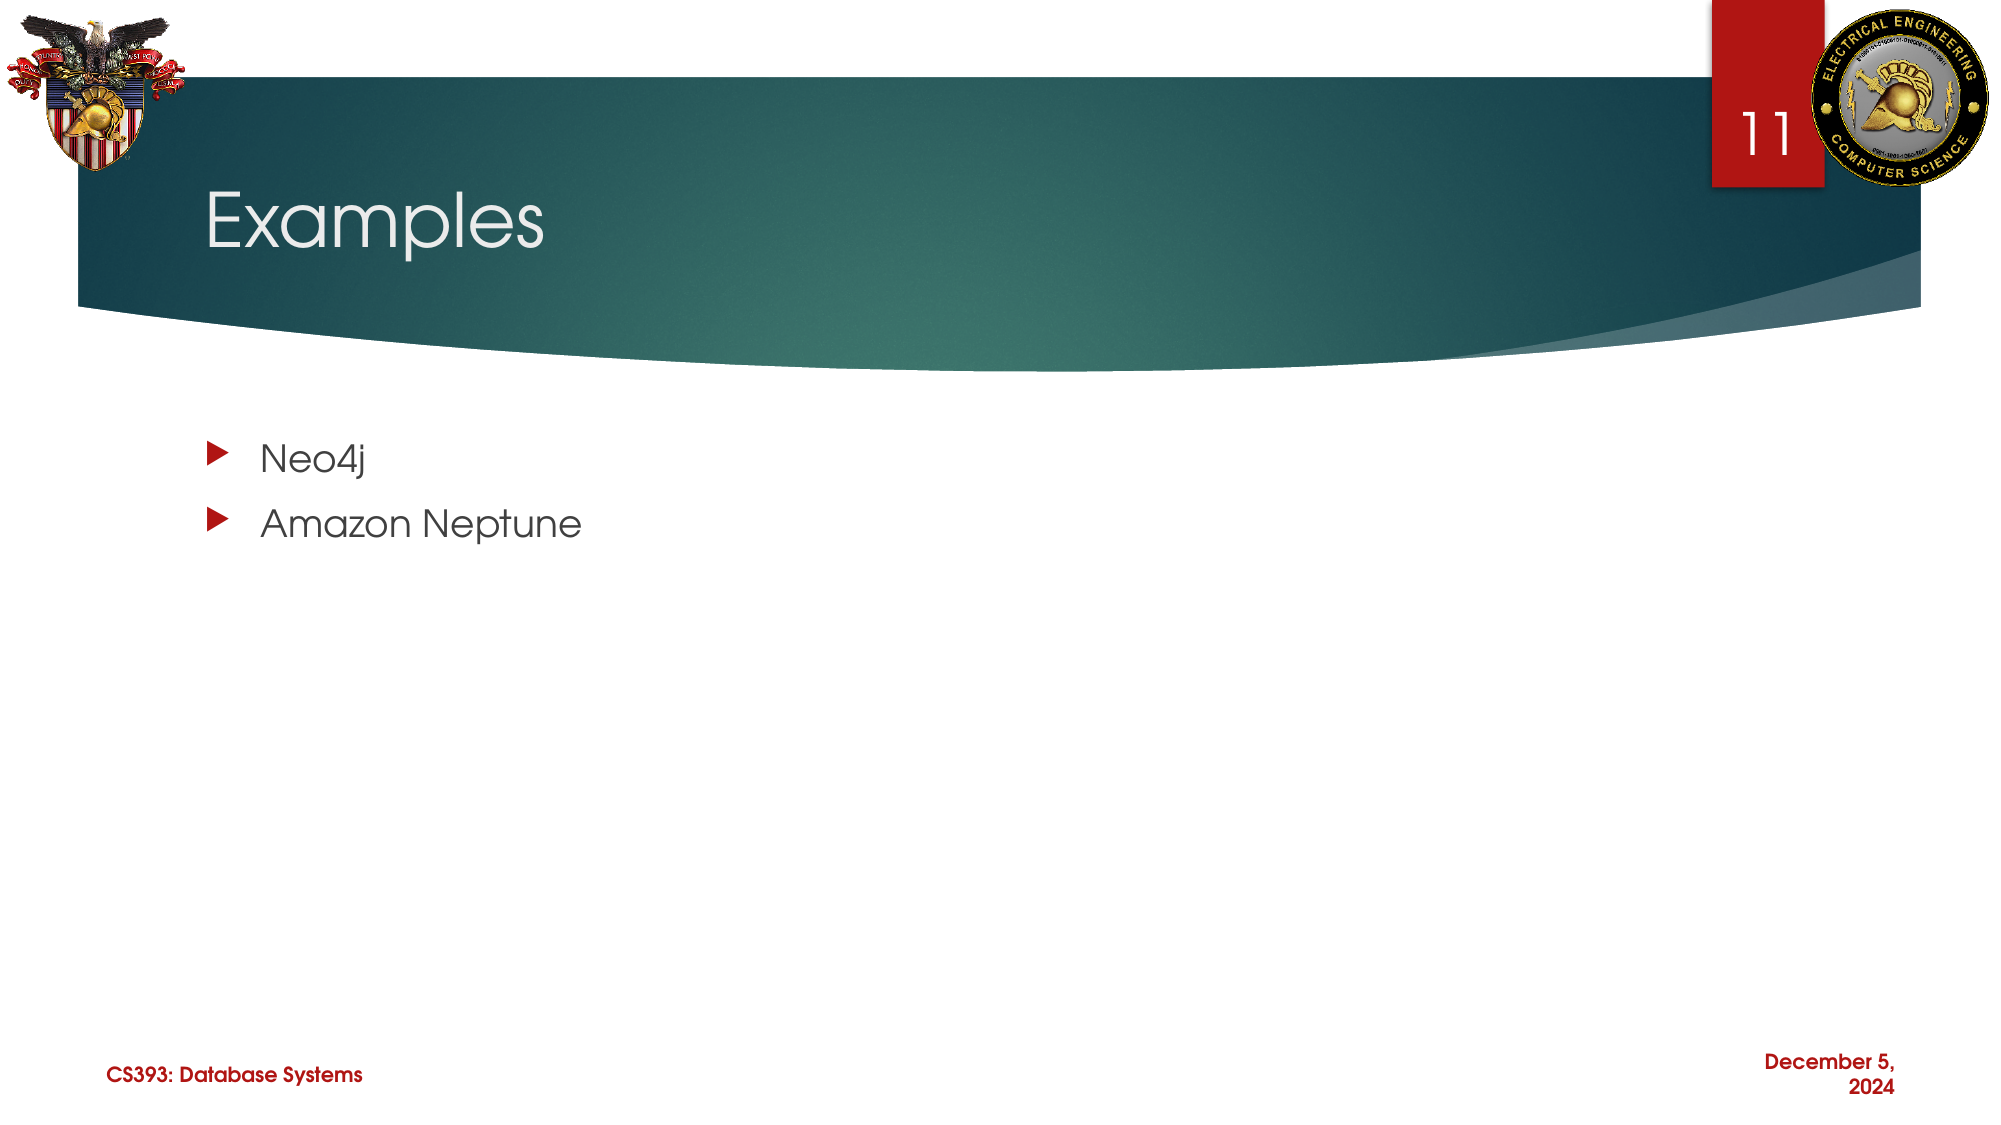

11
# Examples
Neo4j
Amazon Neptune
CS393: Database Systems
December 5, 2024